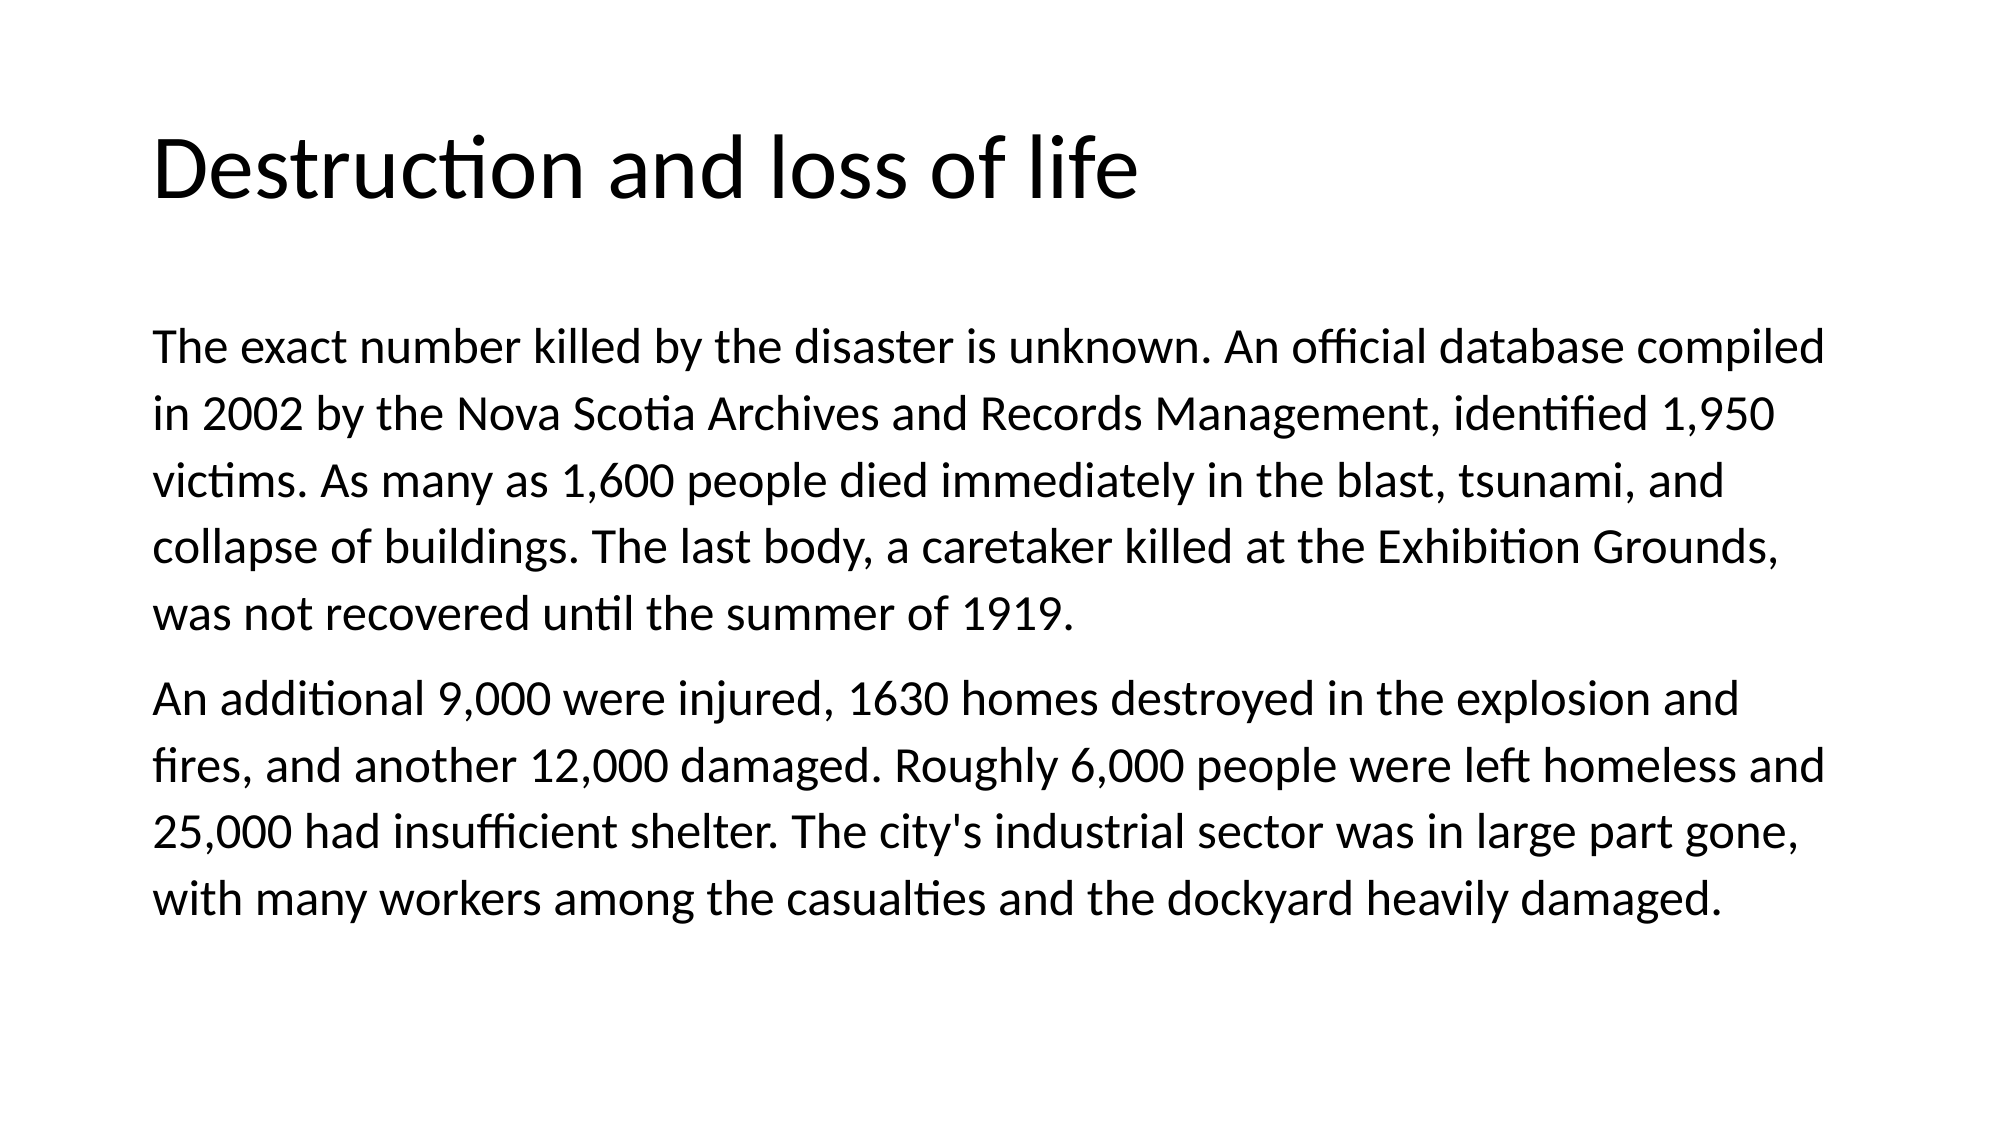

# Destruction and loss of life
The exact number killed by the disaster is unknown. An official database compiled in 2002 by the Nova Scotia Archives and Records Management, identified 1,950 victims. As many as 1,600 people died immediately in the blast, tsunami, and collapse of buildings. The last body, a caretaker killed at the Exhibition Grounds, was not recovered until the summer of 1919.
An additional 9,000 were injured, 1630 homes destroyed in the explosion and fires, and another 12,000 damaged. Roughly 6,000 people were left homeless and 25,000 had insufficient shelter. The city's industrial sector was in large part gone, with many workers among the casualties and the dockyard heavily damaged.